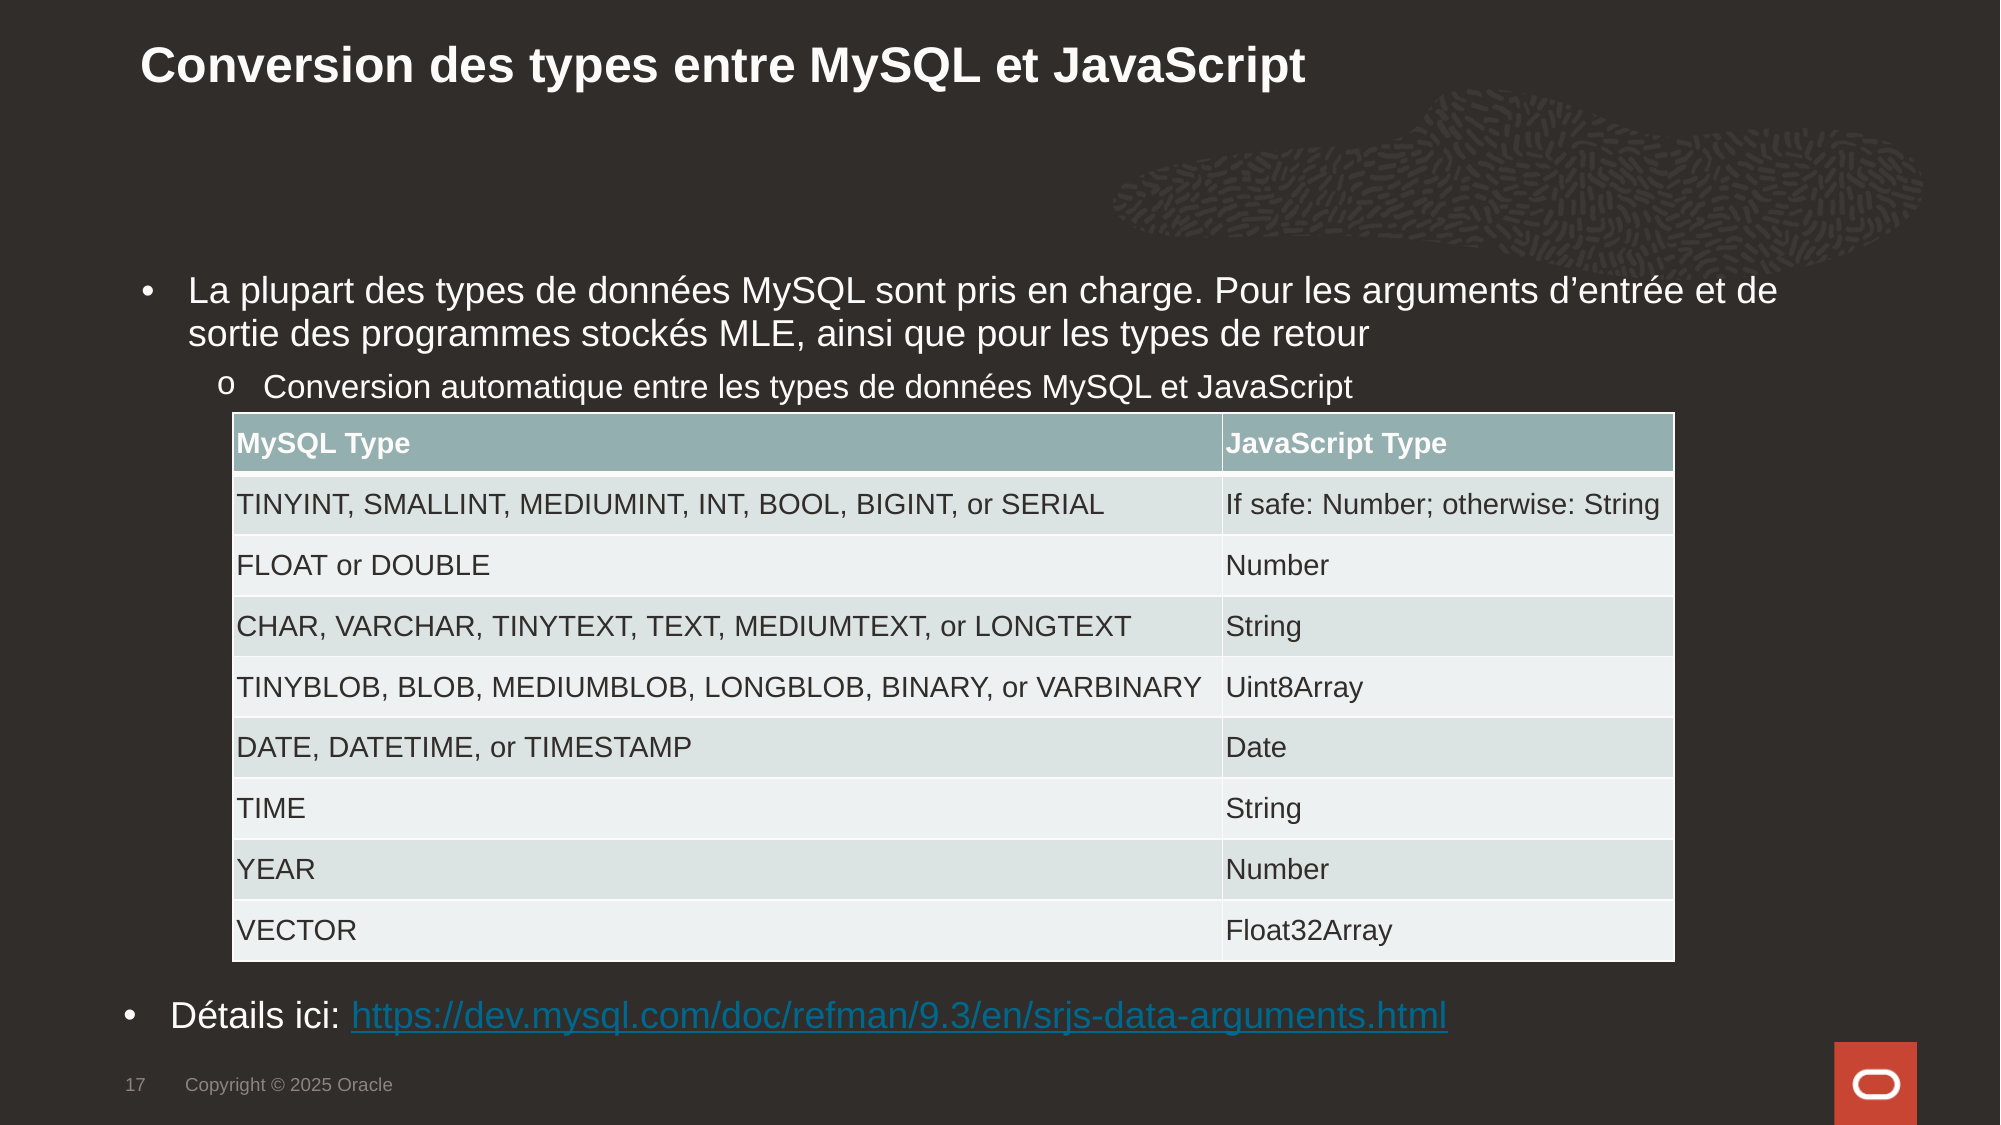

Conversion des types entre MySQL et JavaScript

La plupart des types de données MySQL sont pris en charge. Pour les arguments d’entrée et de sortie des programmes stockés MLE, ainsi que pour les types de retour
Conversion automatique entre les types de données MySQL et JavaScript

| MySQL Type | JavaScript Type |
| --- | --- |
| TINYINT, SMALLINT, MEDIUMINT, INT, BOOL, BIGINT, or SERIAL | If safe: Number; otherwise: String |
| FLOAT or DOUBLE | Number |
| CHAR, VARCHAR, TINYTEXT, TEXT, MEDIUMTEXT, or LONGTEXT | String |
| TINYBLOB, BLOB, MEDIUMBLOB, LONGBLOB, BINARY, or VARBINARY | Uint8Array |
| DATE, DATETIME, or TIMESTAMP | Date |
| TIME | String |
| YEAR | Number |
| VECTOR | Float32Array |
Détails ici: https://dev.mysql.com/doc/refman/9.3/en/srjs-data-arguments.html

17
Copyright © 2025 Oracle